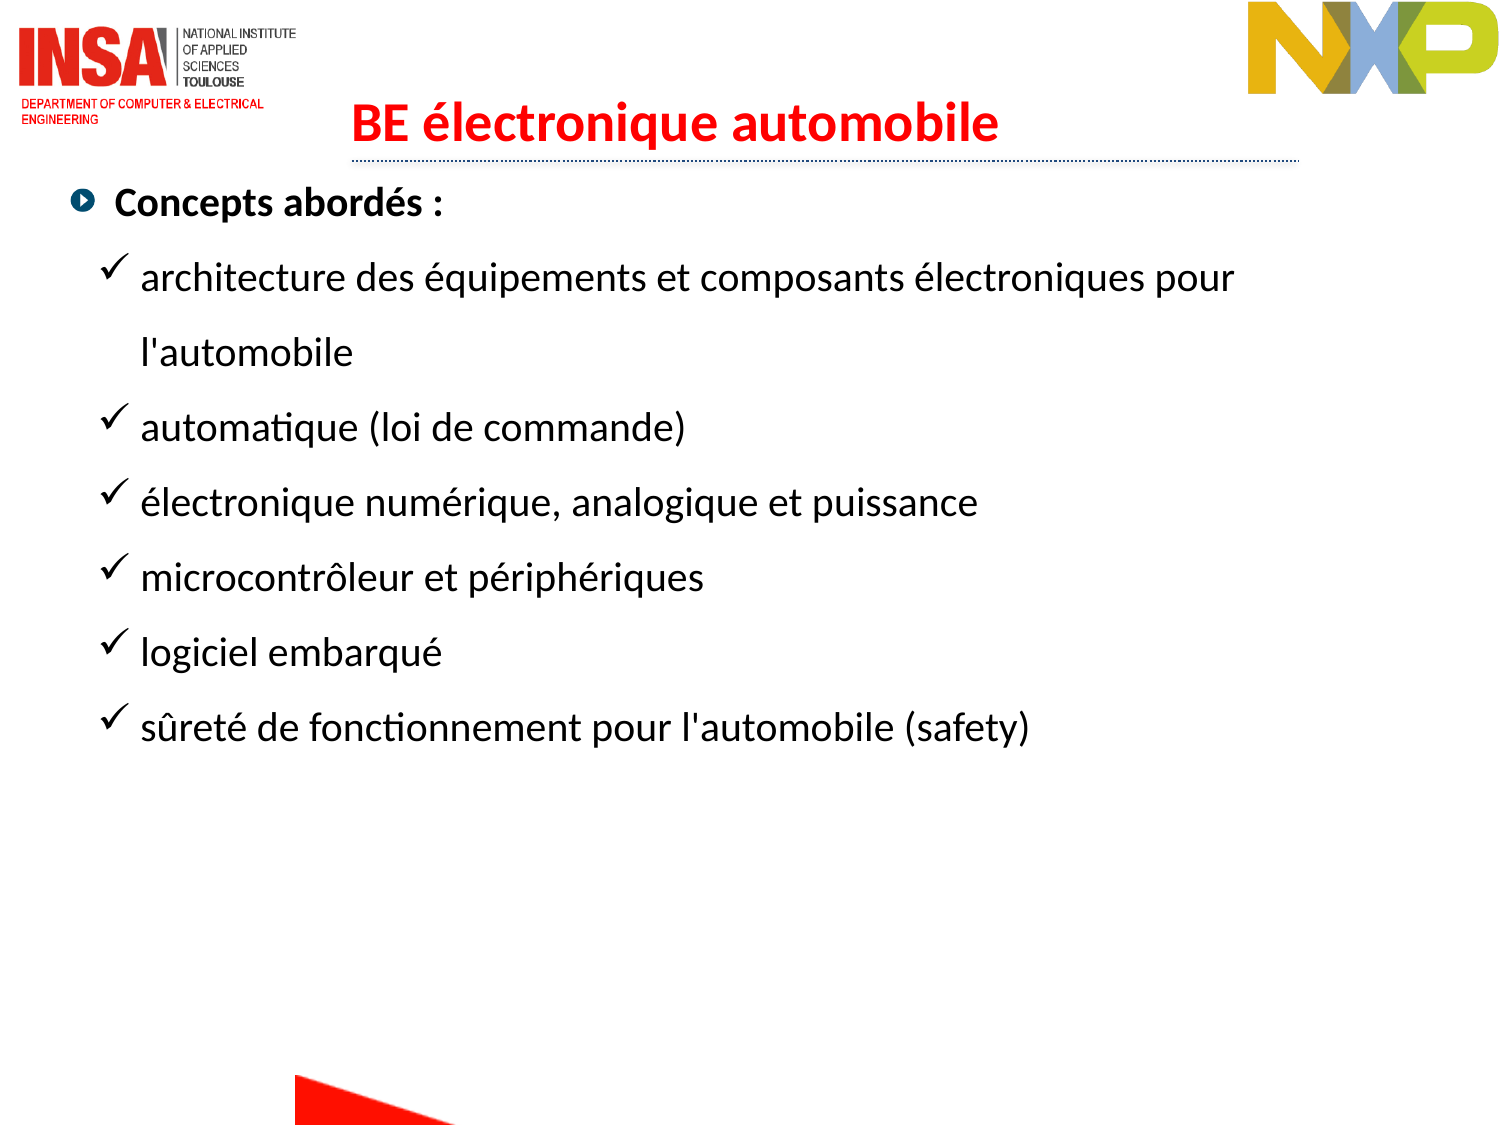

BE électronique automobile
Concepts abordés :
architecture des équipements et composants électroniques pour l'automobile
automatique (loi de commande)
électronique numérique, analogique et puissance
microcontrôleur et périphériques
logiciel embarqué
sûreté de fonctionnement pour l'automobile (safety)